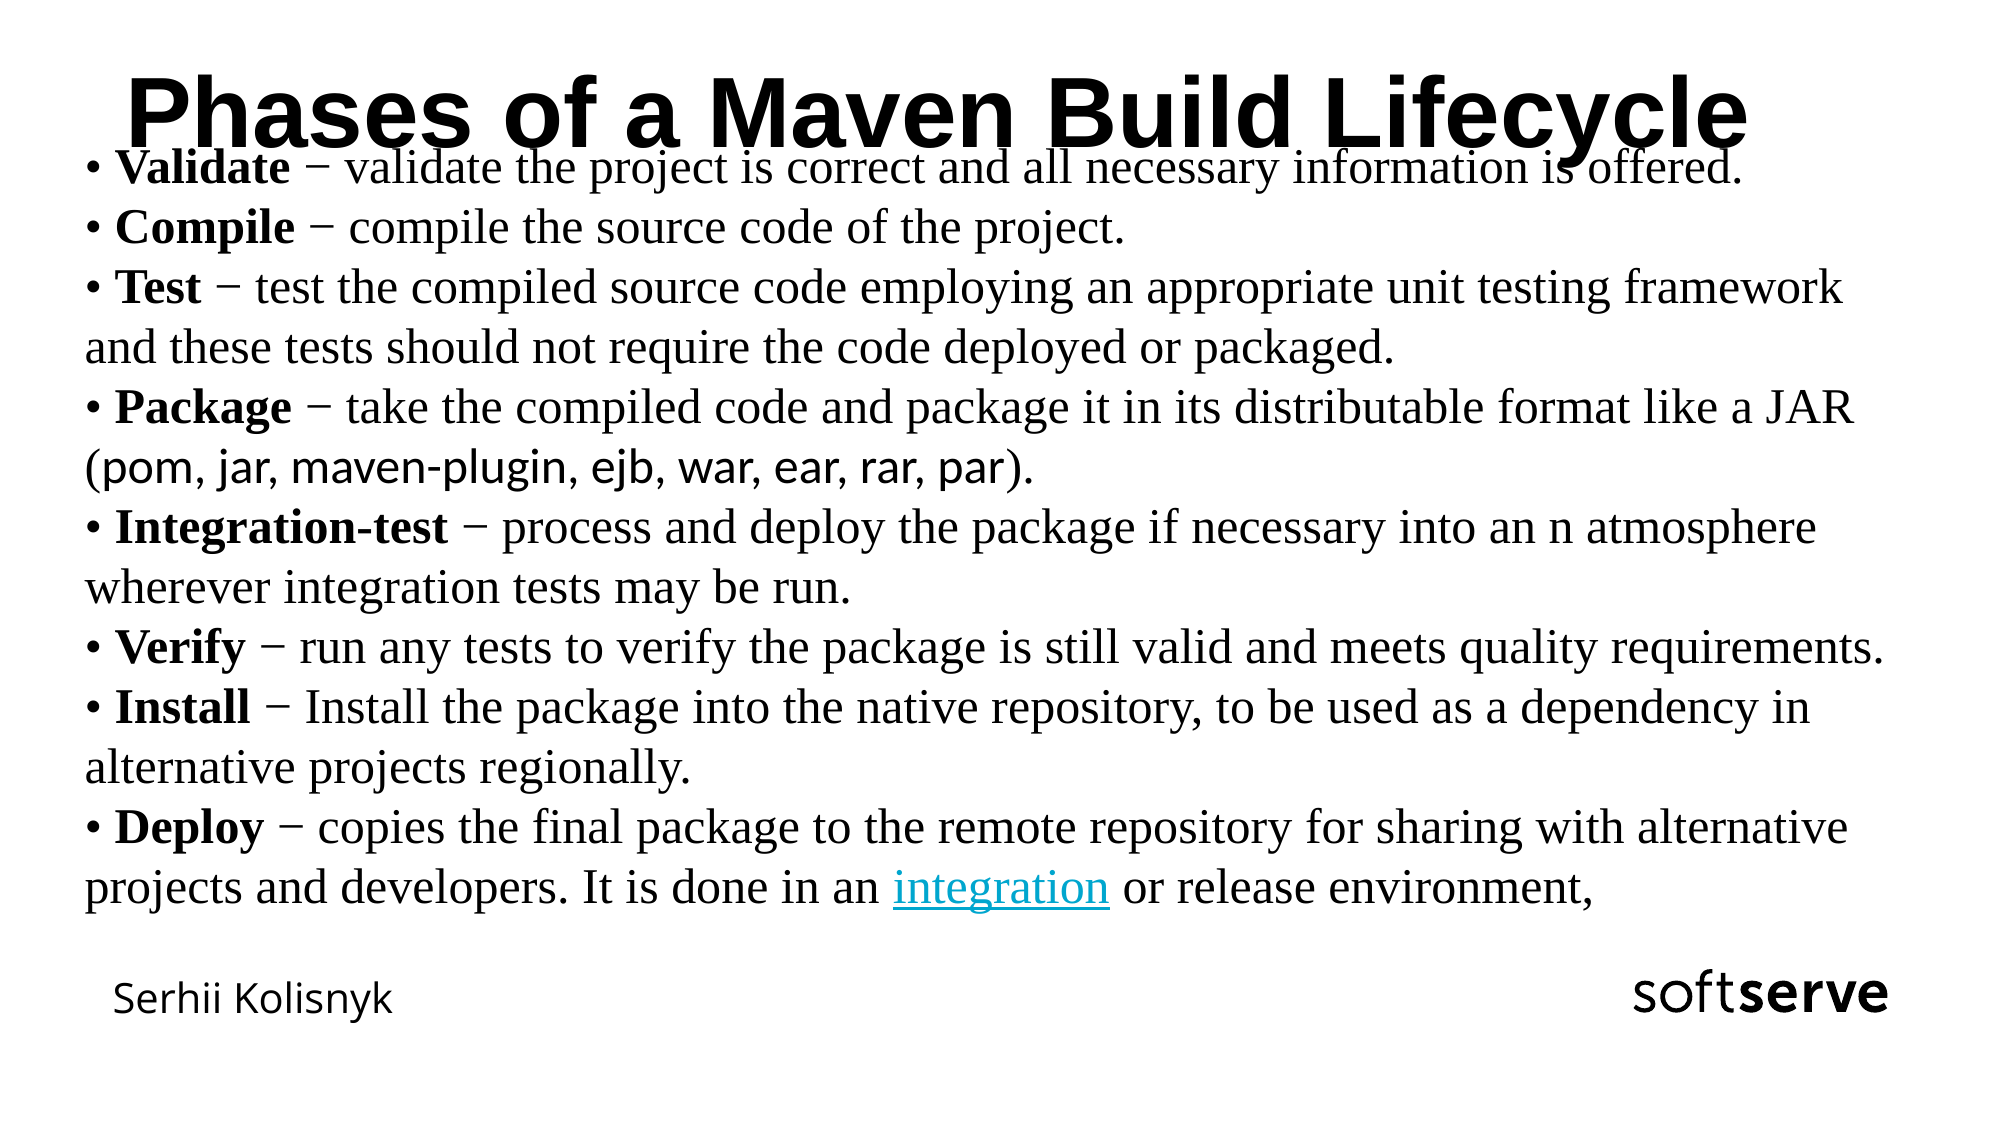

# Phases of a Maven Build Lifecycle
• Validate − validate the project is correct and all necessary information is offered.
• Compile − compile the source code of the project.
• Test − test the compiled source code employing an appropriate unit testing framework and these tests should not require the code deployed or packaged.
• Package − take the compiled code and package it in its distributable format like a JAR (pom, jar, maven-plugin, ejb, war, ear, rar, par).
• Integration-test − process and deploy the package if necessary into an n atmosphere wherever integration tests may be run.
• Verify − run any tests to verify the package is still valid and meets quality requirements.
• Install − Install the package into the native repository, to be used as a dependency in alternative projects regionally.
• Deploy − copies the final package to the remote repository for sharing with alternative projects and developers. It is done in an integration or release environment,
Serhii Kolisnyk